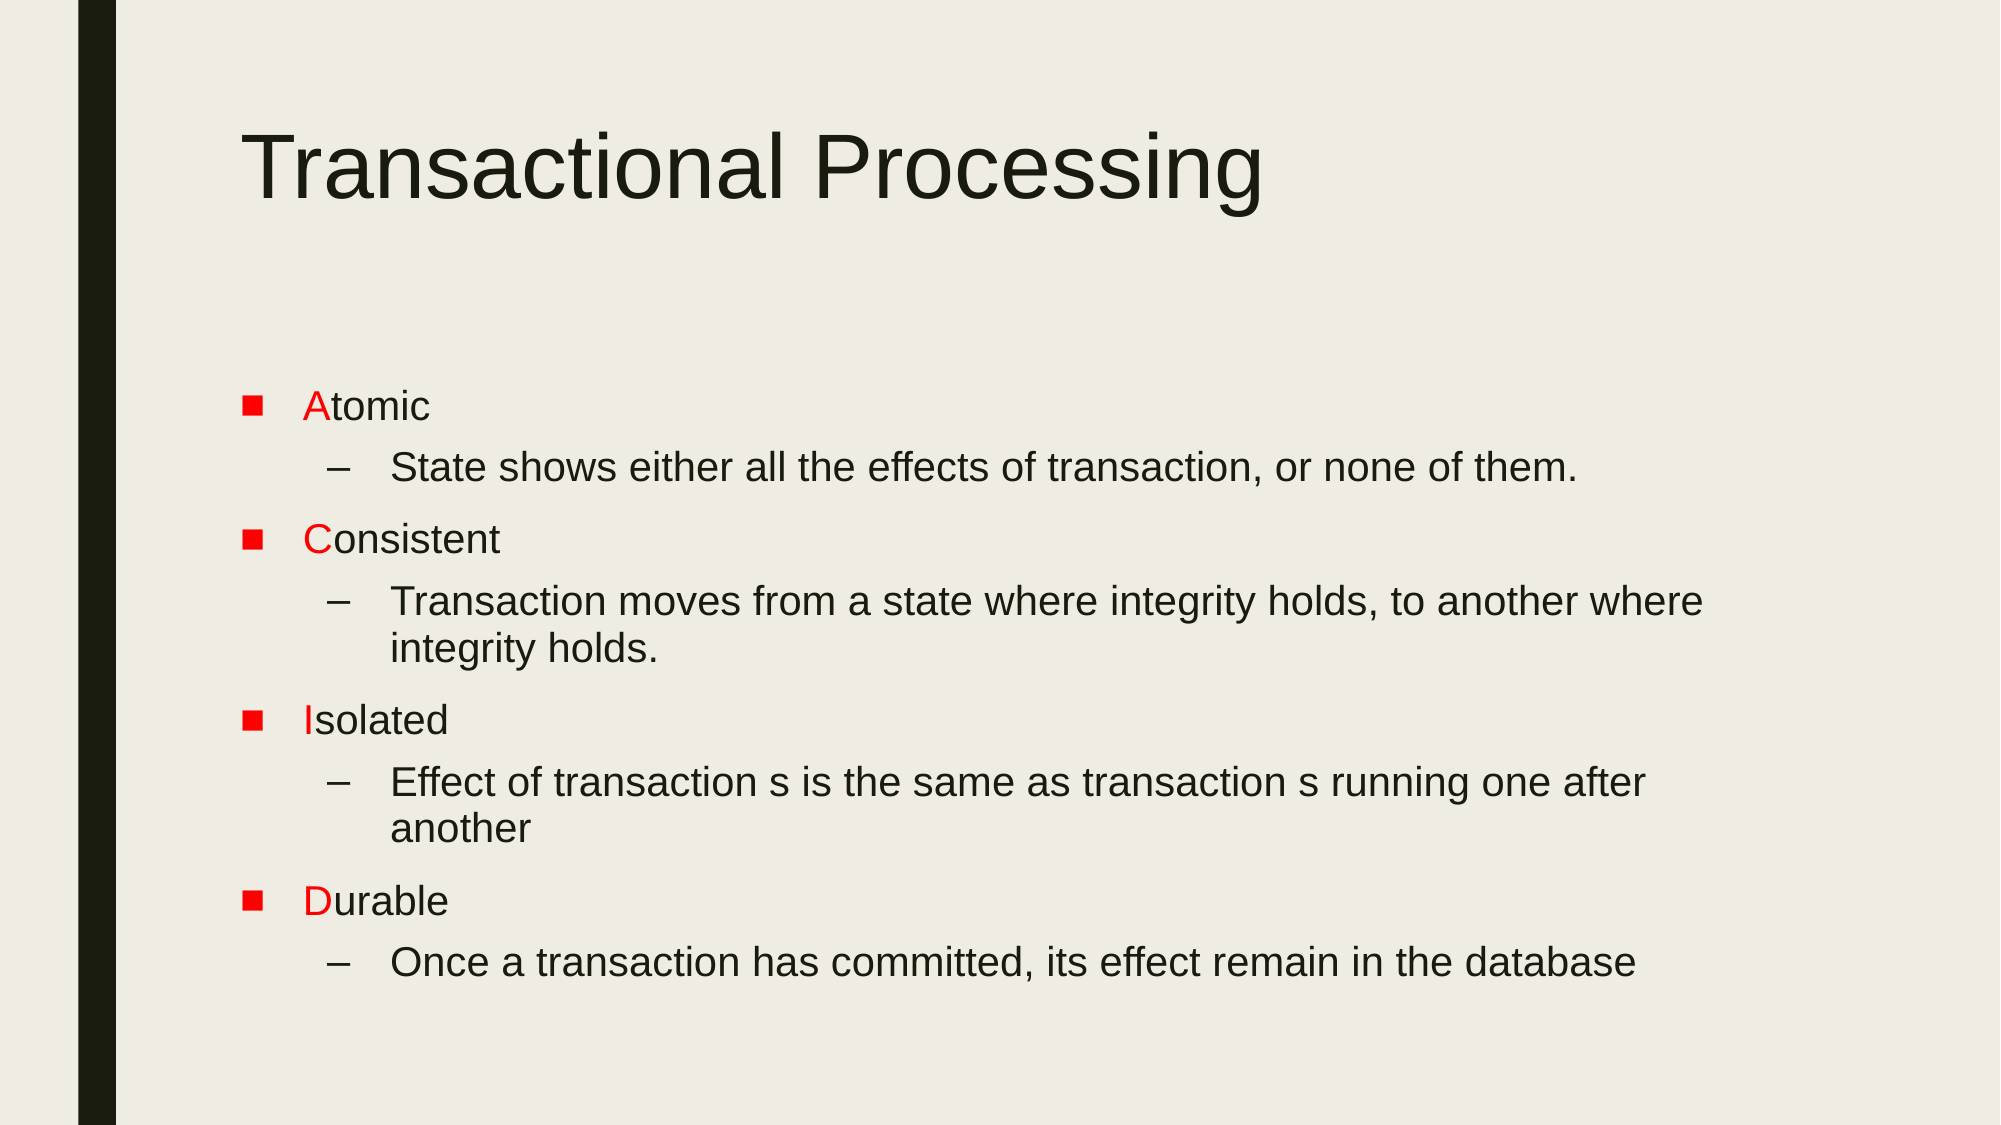

# Transactional Processing
Atomic
State shows either all the effects of transaction, or none of them.
Consistent
Transaction moves from a state where integrity holds, to another where integrity holds.
Isolated
Effect of transaction s is the same as transaction s running one after another
Durable
Once a transaction has committed, its effect remain in the database